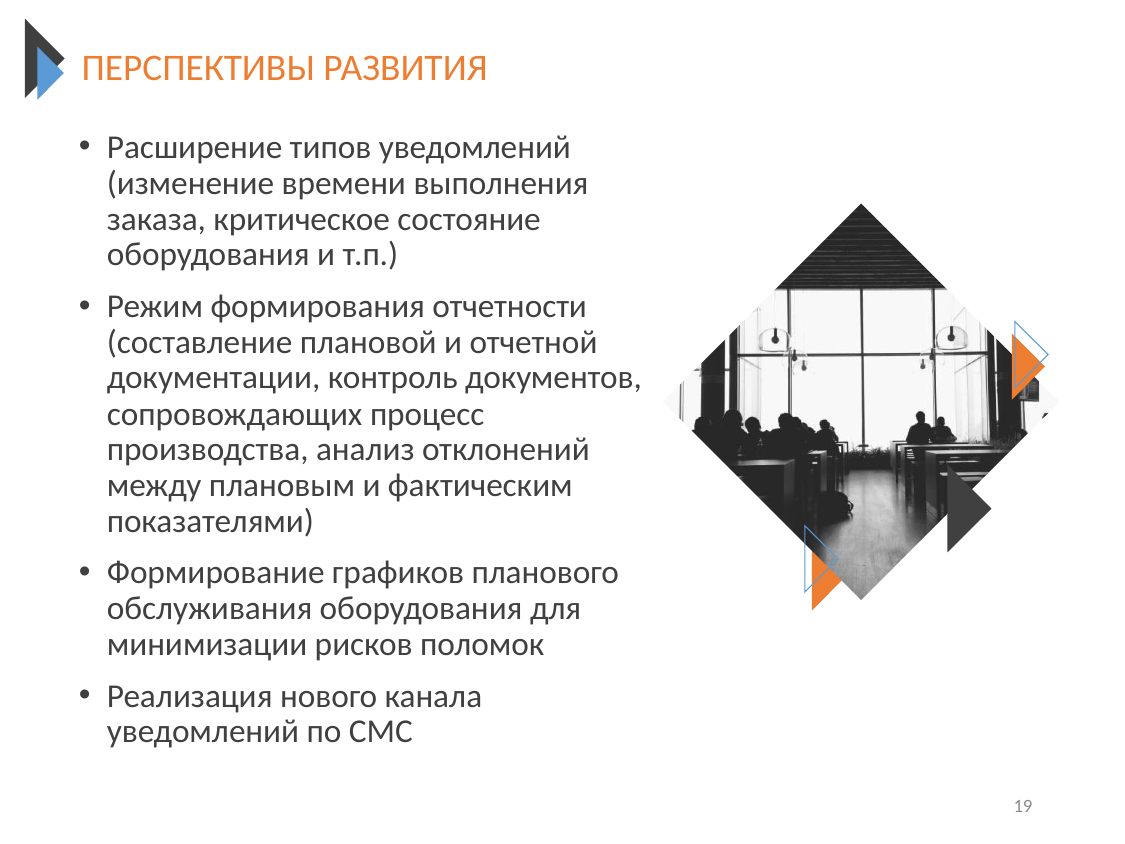

ПЕРСПЕКТИВЫ РАЗВИТИЯ

Расширение типов уведомлений (изменение времени выполнения заказа, критическое состояние оборудования и т.п.)
Режим формирования отчетности (составление плановой и отчетной документации, контроль документов, сопровождающих процесс производства, анализ отклонений между плановым и фактическим показателями)
Формирование графиков планового обслуживания оборудования для минимизации рисков поломок
Реализация нового канала уведомлений по СМС

19